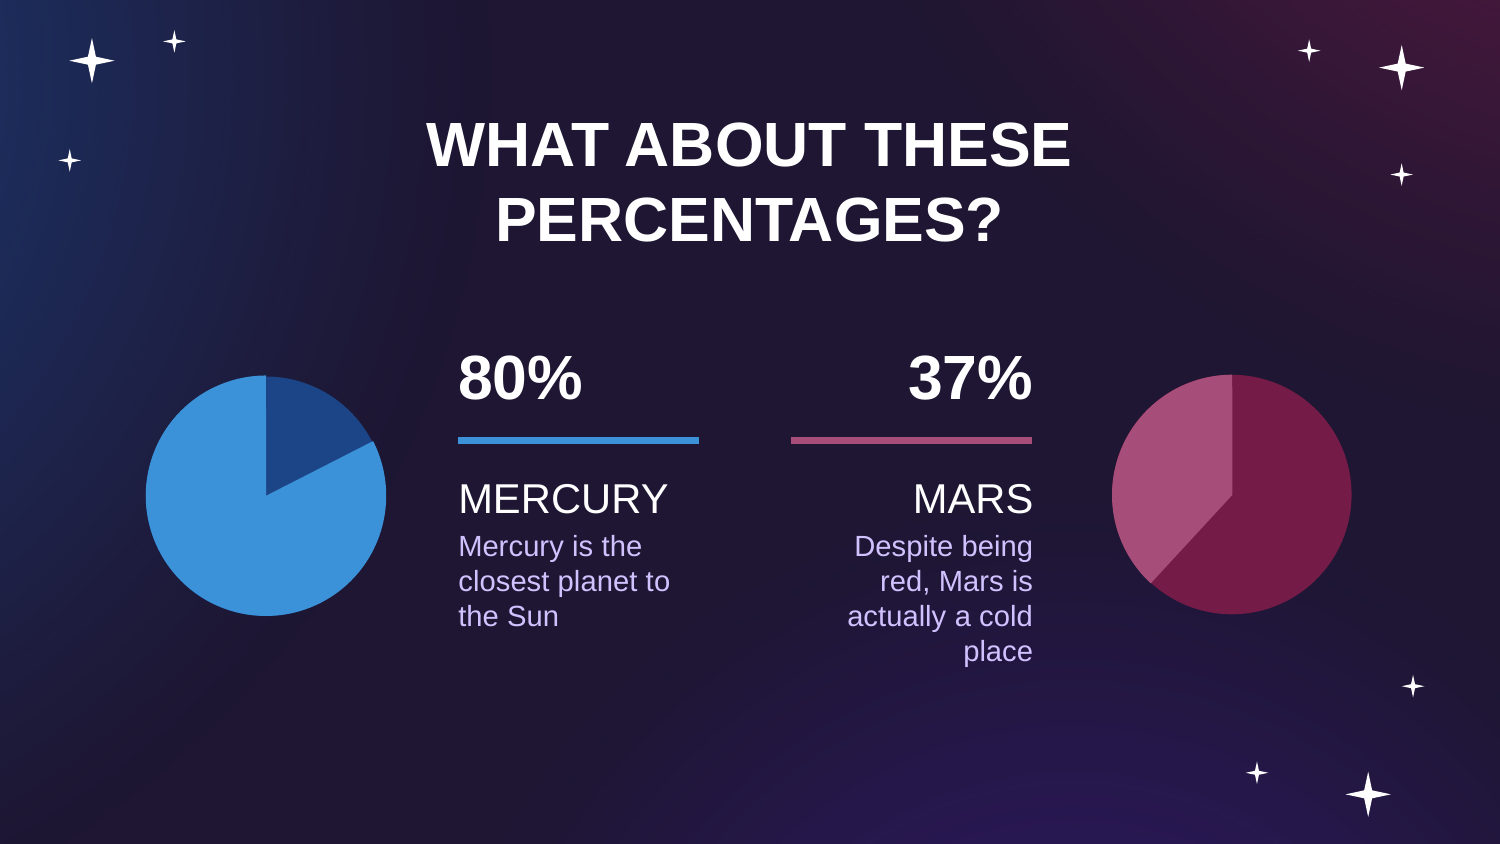

# WHAT ABOUT THESE PERCENTAGES?
37%
80%

MERCURY
MARS
Mercury is the closest planet to the Sun
Despite being red, Mars is actually a cold place